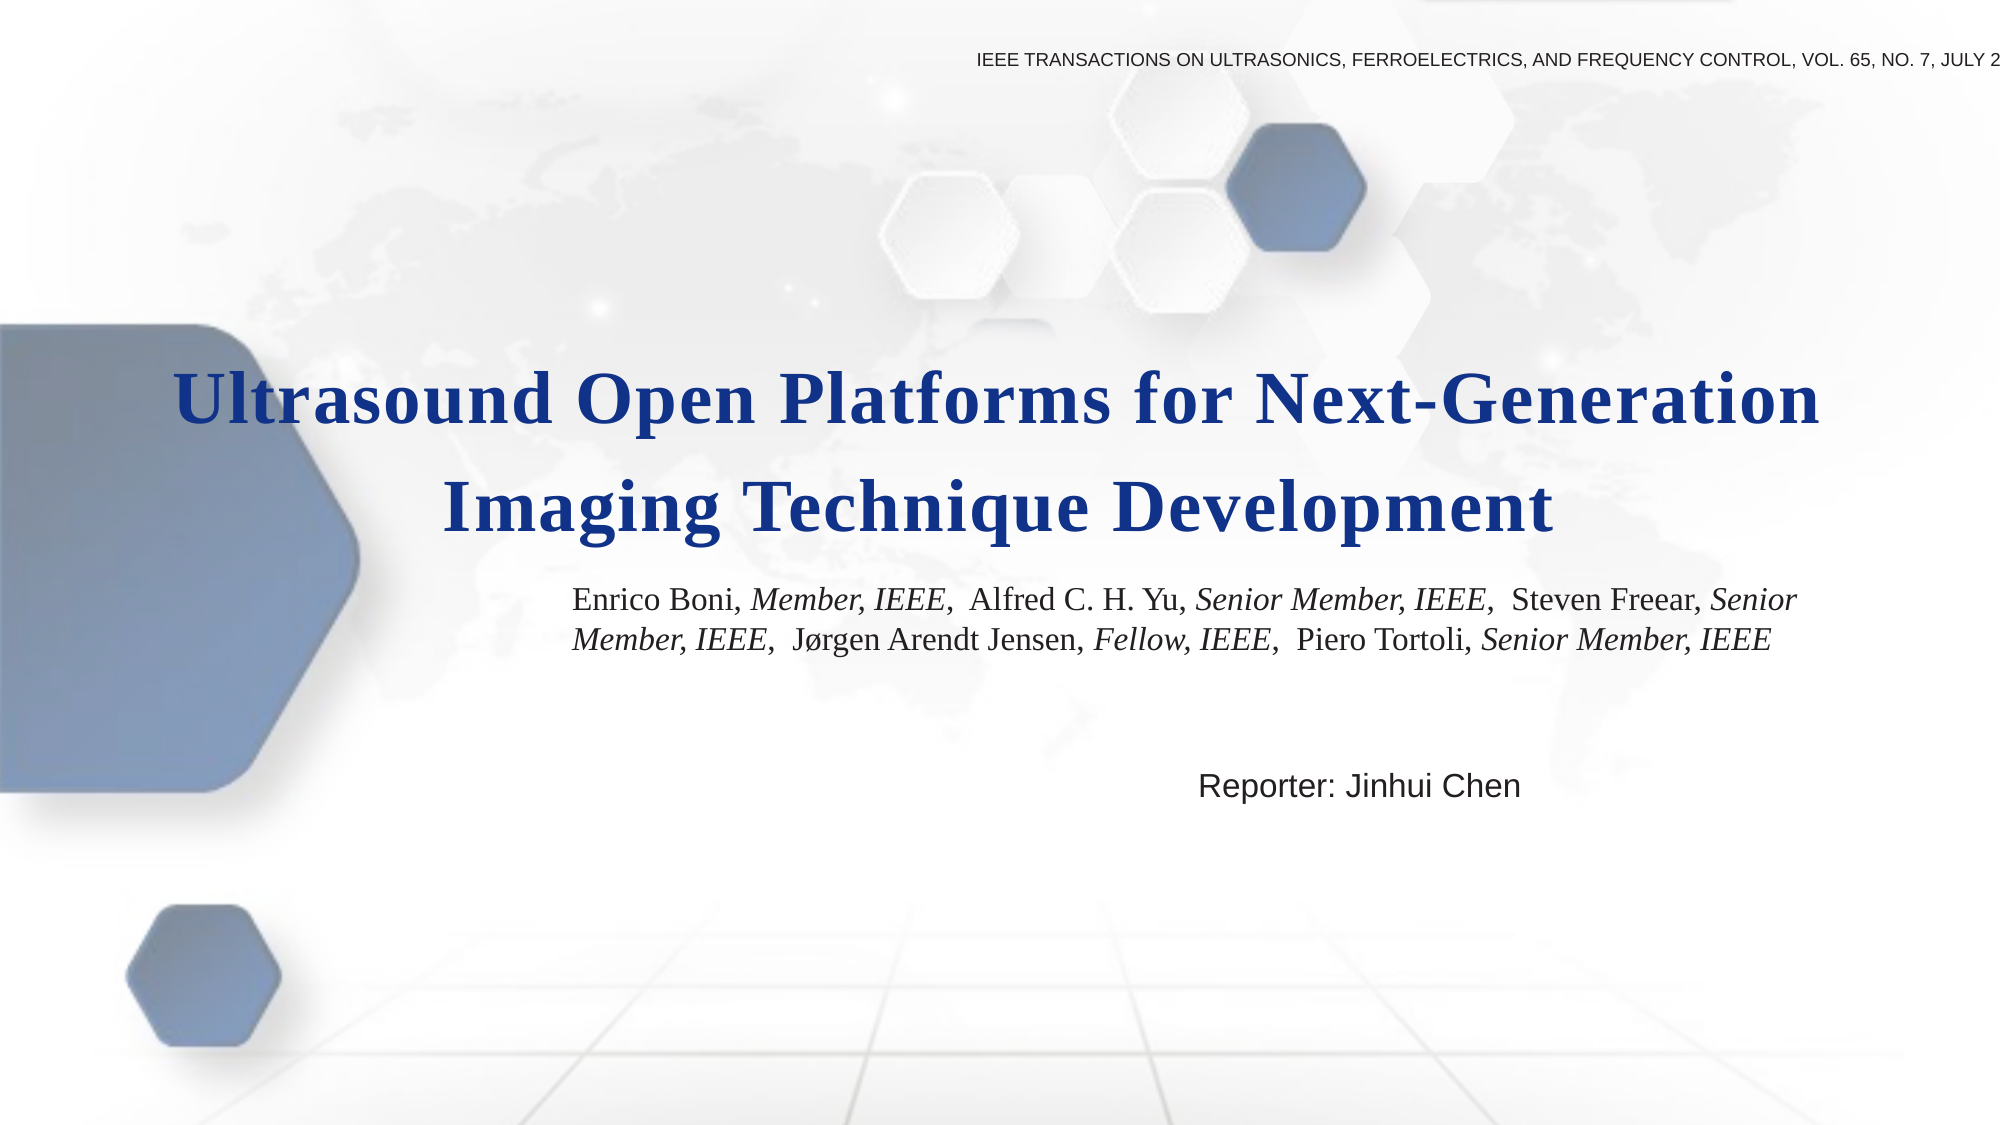

IEEE TRANSACTIONS ON ULTRASONICS, FERROELECTRICS, AND FREQUENCY CONTROL, VOL. 65, NO. 7, JULY 2018
Ultrasound Open Platforms for Next-Generation Imaging Technique Development
Enrico Boni, Member, IEEE,  Alfred C. H. Yu, Senior Member, IEEE,  Steven Freear, Senior Member, IEEE,  Jørgen Arendt Jensen, Fellow, IEEE,  Piero Tortoli, Senior Member, IEEE
Reporter: Jinhui Chen